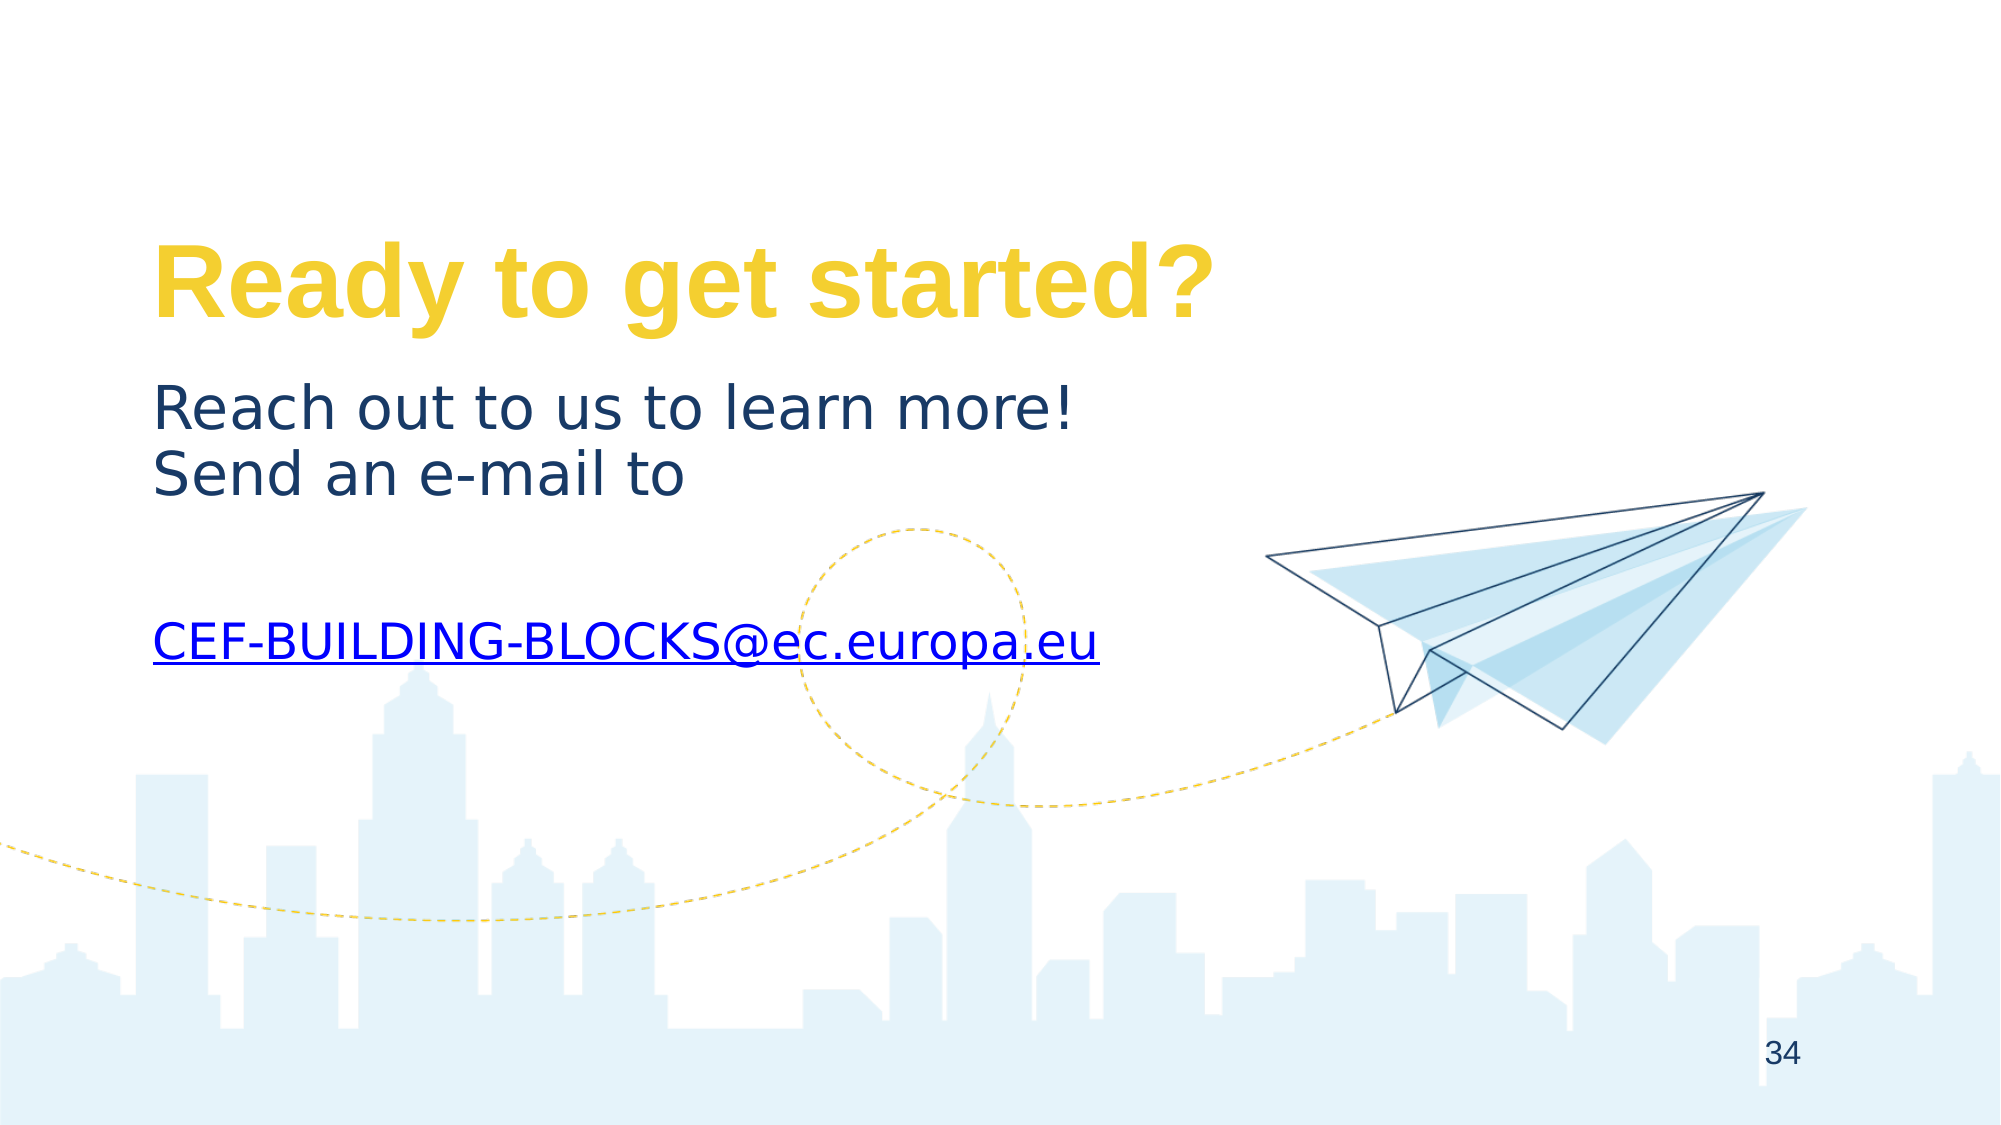

Ready to get started?

Reach out to us to learn more!
Send an e-mail to

CEF-BUILDING-BLOCKS@ec.europa.eu

34